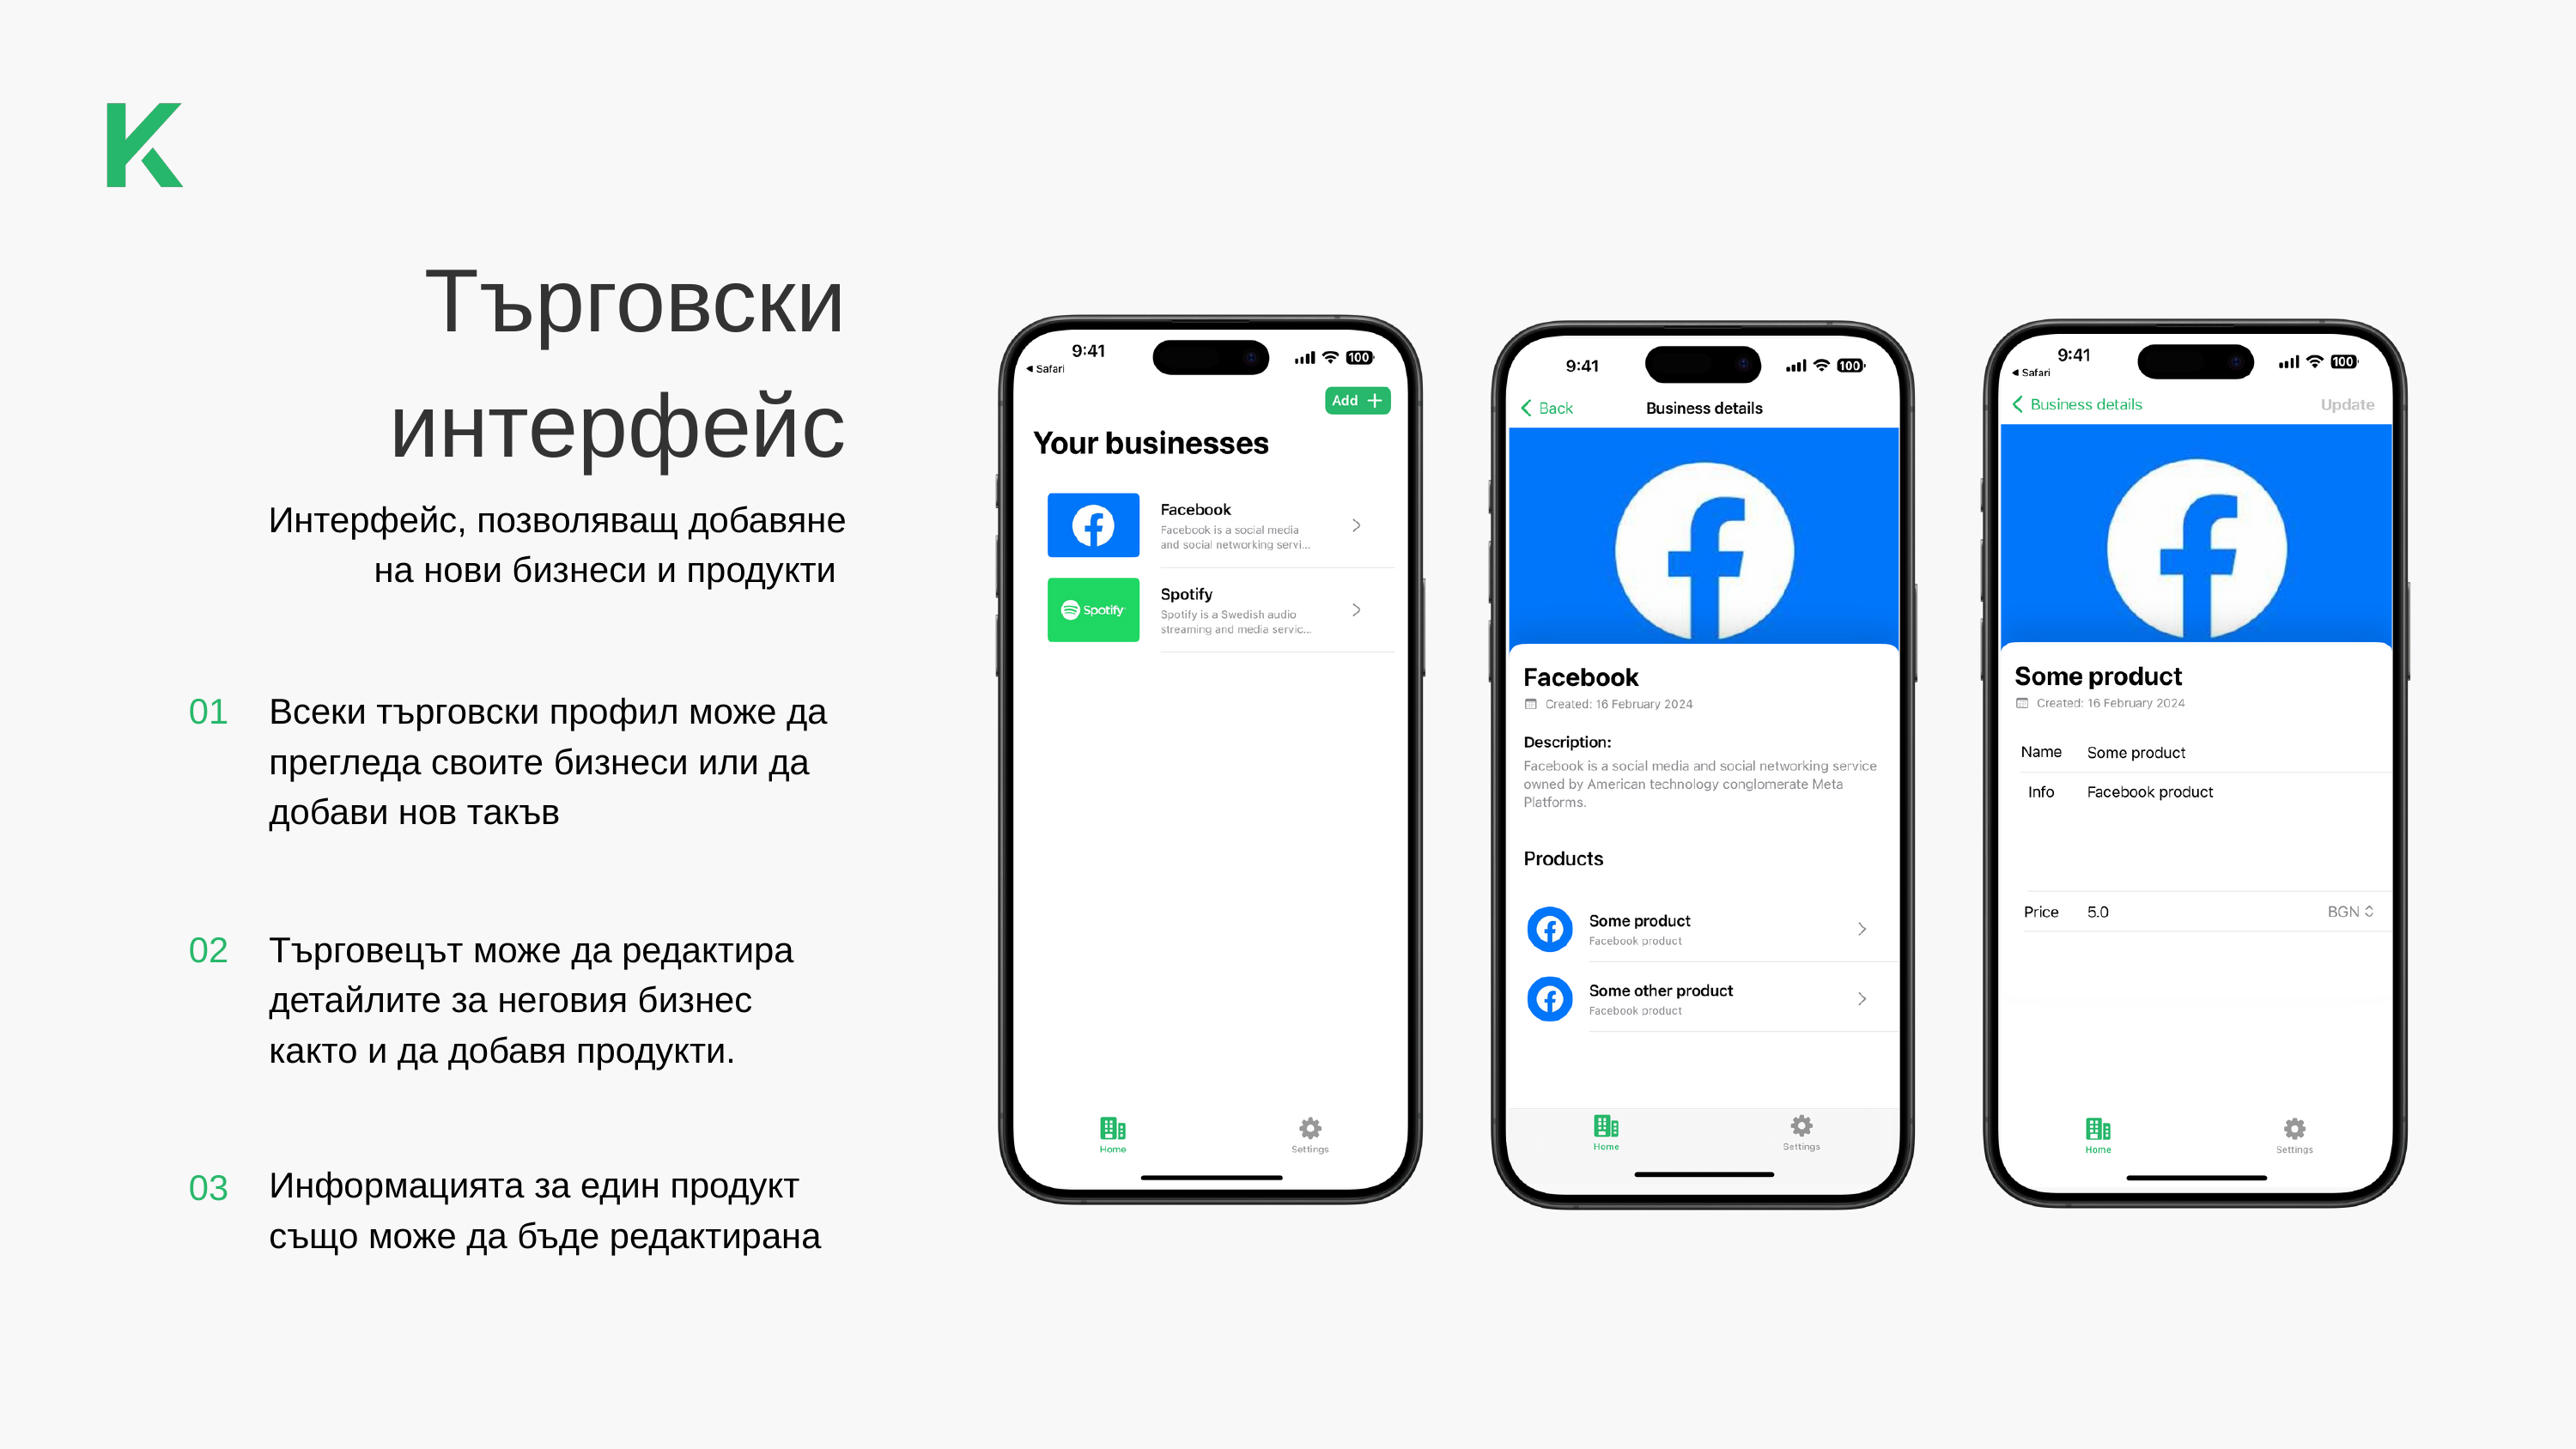

Търговски интерфейс

Интерфейс, позволяващ добавяне на нови бизнеси и продукти
01
Всеки търговски профил може да прегледа своите бизнеси или да добави нов такъв
02
Търговецът може да редактира детайлите за неговия бизнес както и да добавя продукти.
Информацията за един продукт също може да бъде редактирана
03